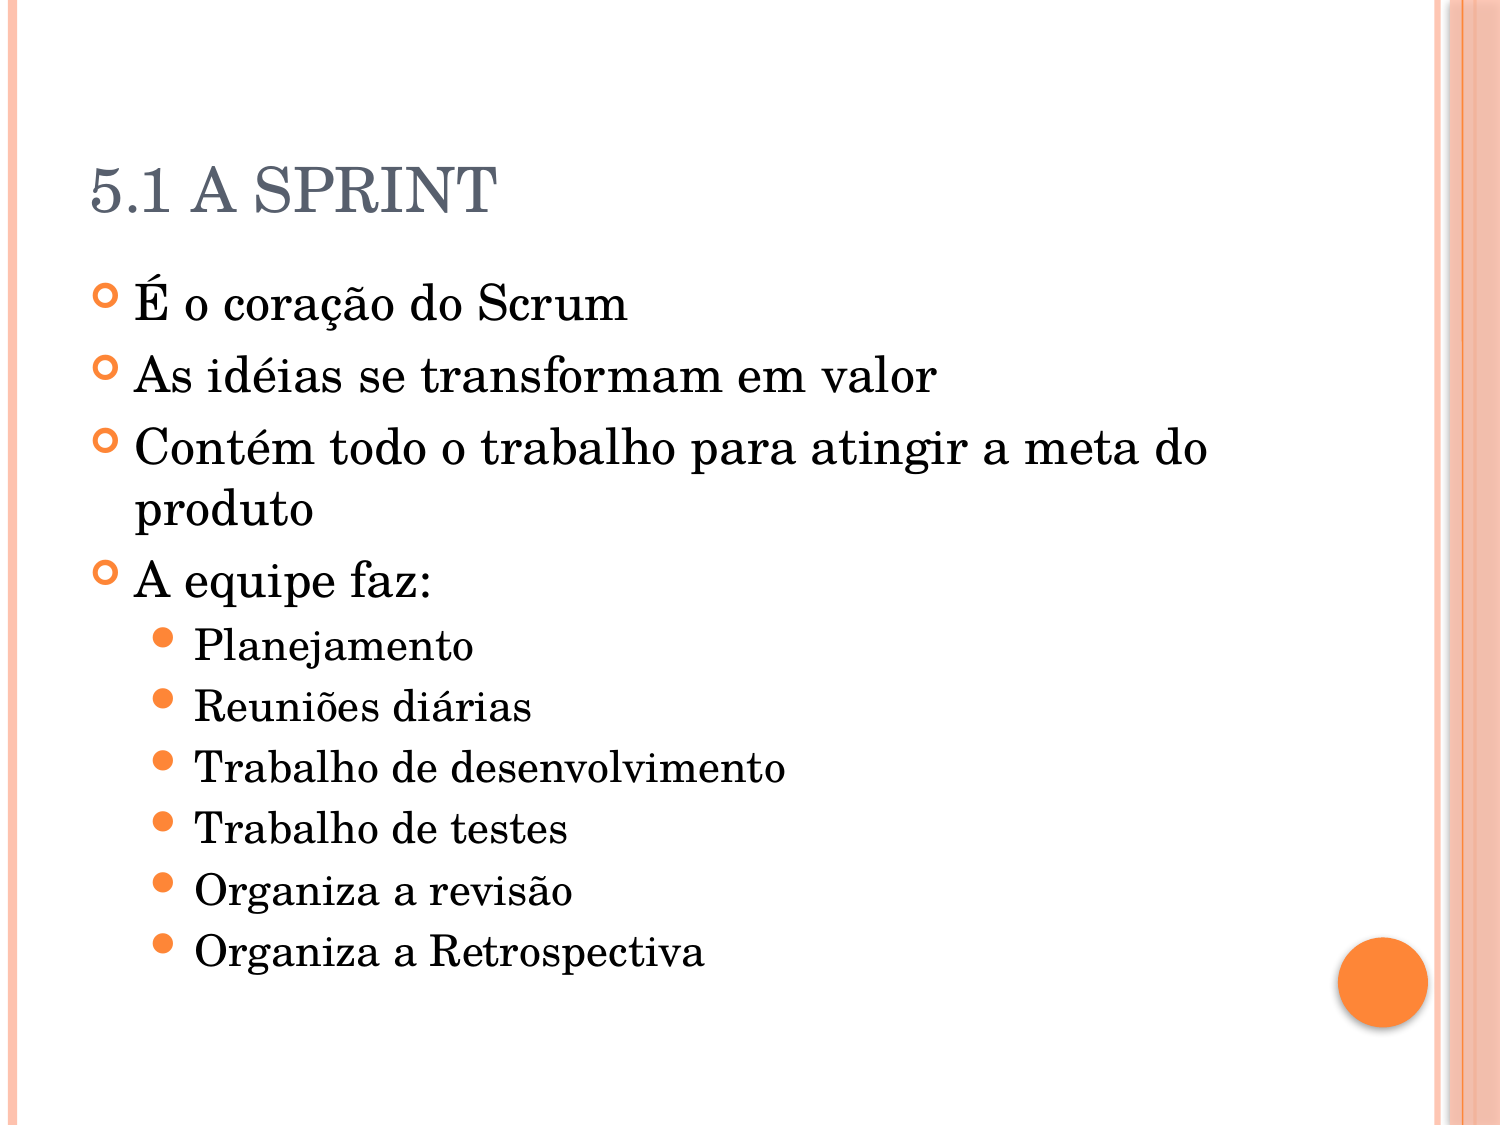

# 5.1 A Sprint
É o coração do Scrum
As idéias se transformam em valor
Contém todo o trabalho para atingir a meta do produto
A equipe faz:
Planejamento
Reuniões diárias
Trabalho de desenvolvimento
Trabalho de testes
Organiza a revisão
Organiza a Retrospectiva